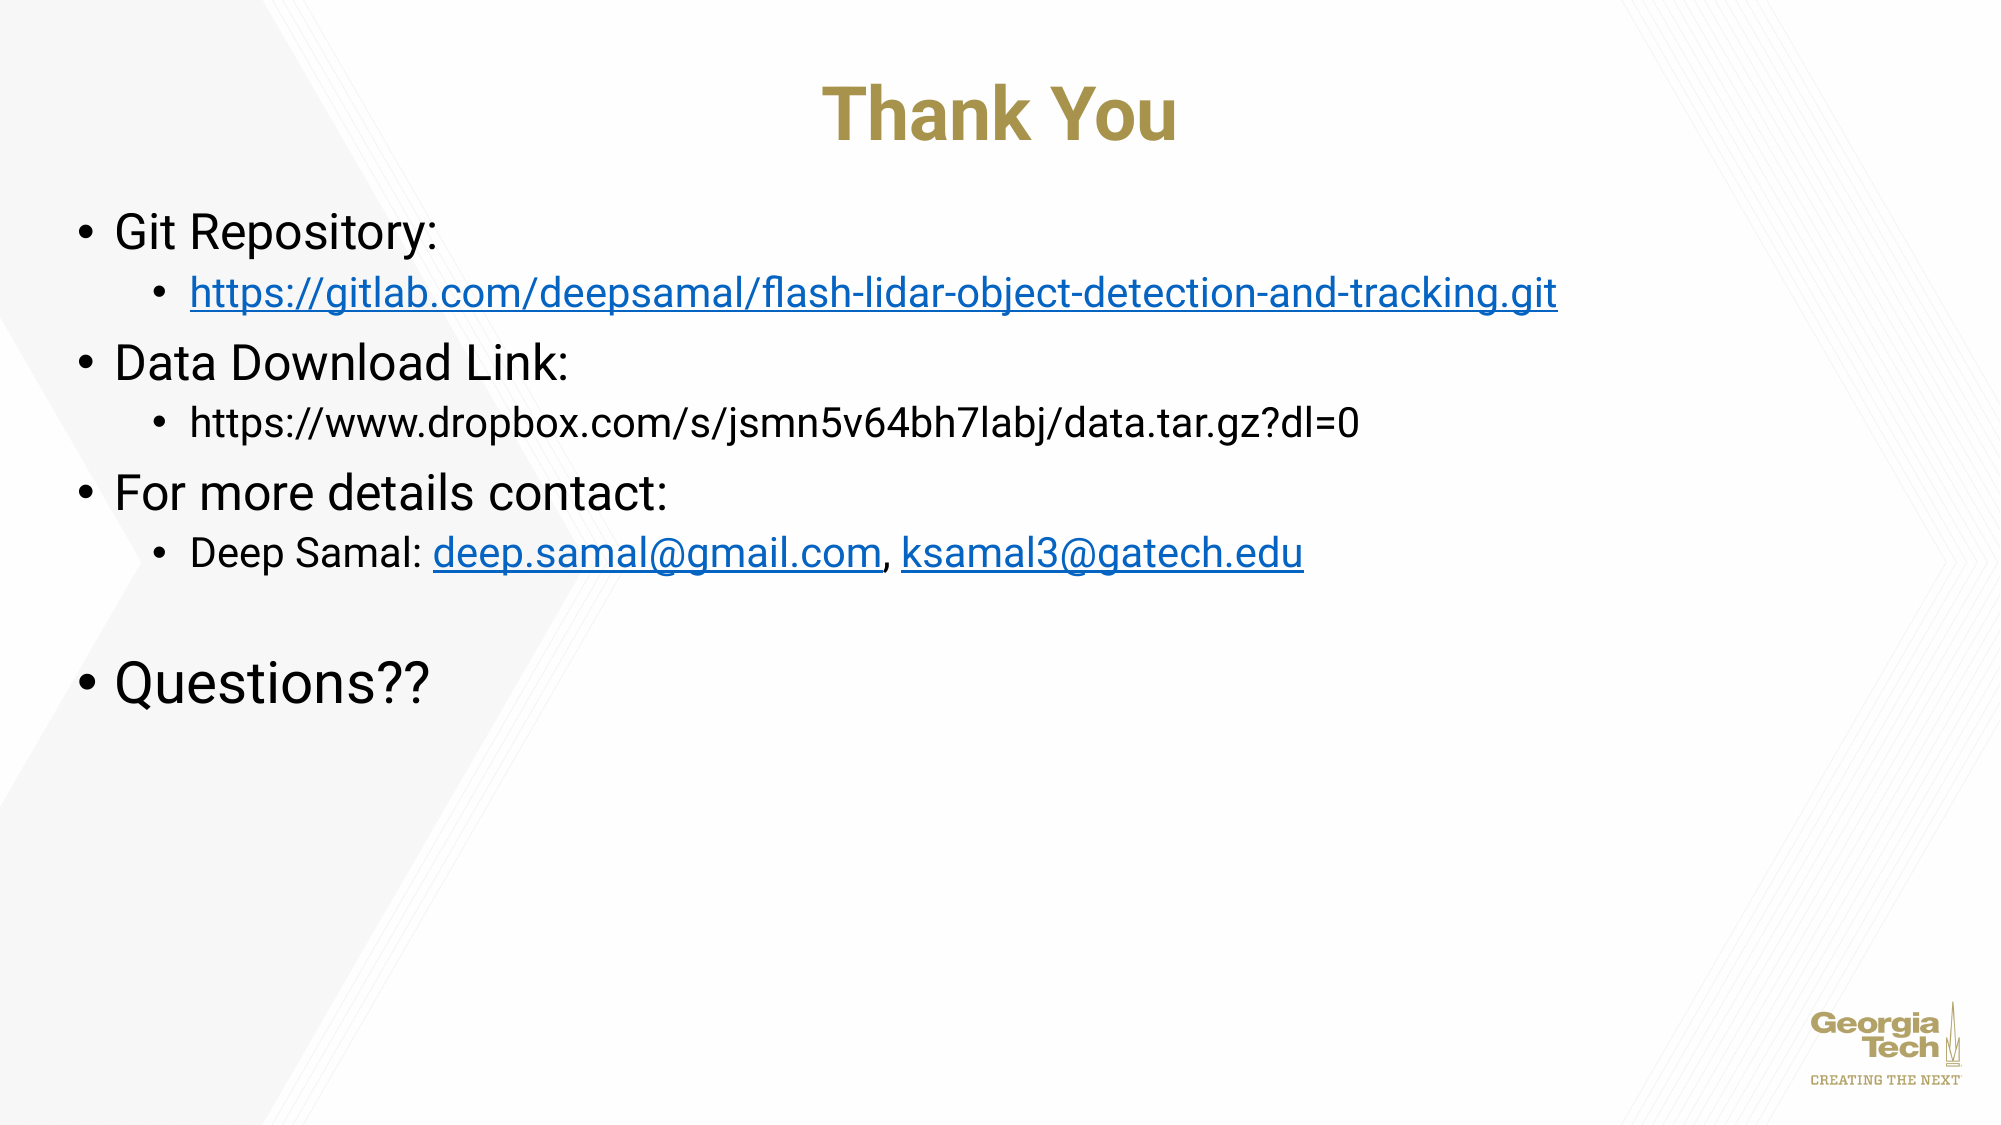

# Thank You
Git Repository:
https://gitlab.com/deepsamal/flash-lidar-object-detection-and-tracking.git
Data Download Link:
https://www.dropbox.com/s/jsmn5v64bh7labj/data.tar.gz?dl=0
For more details contact:
Deep Samal: deep.samal@gmail.com, ksamal3@gatech.edu

Questions??